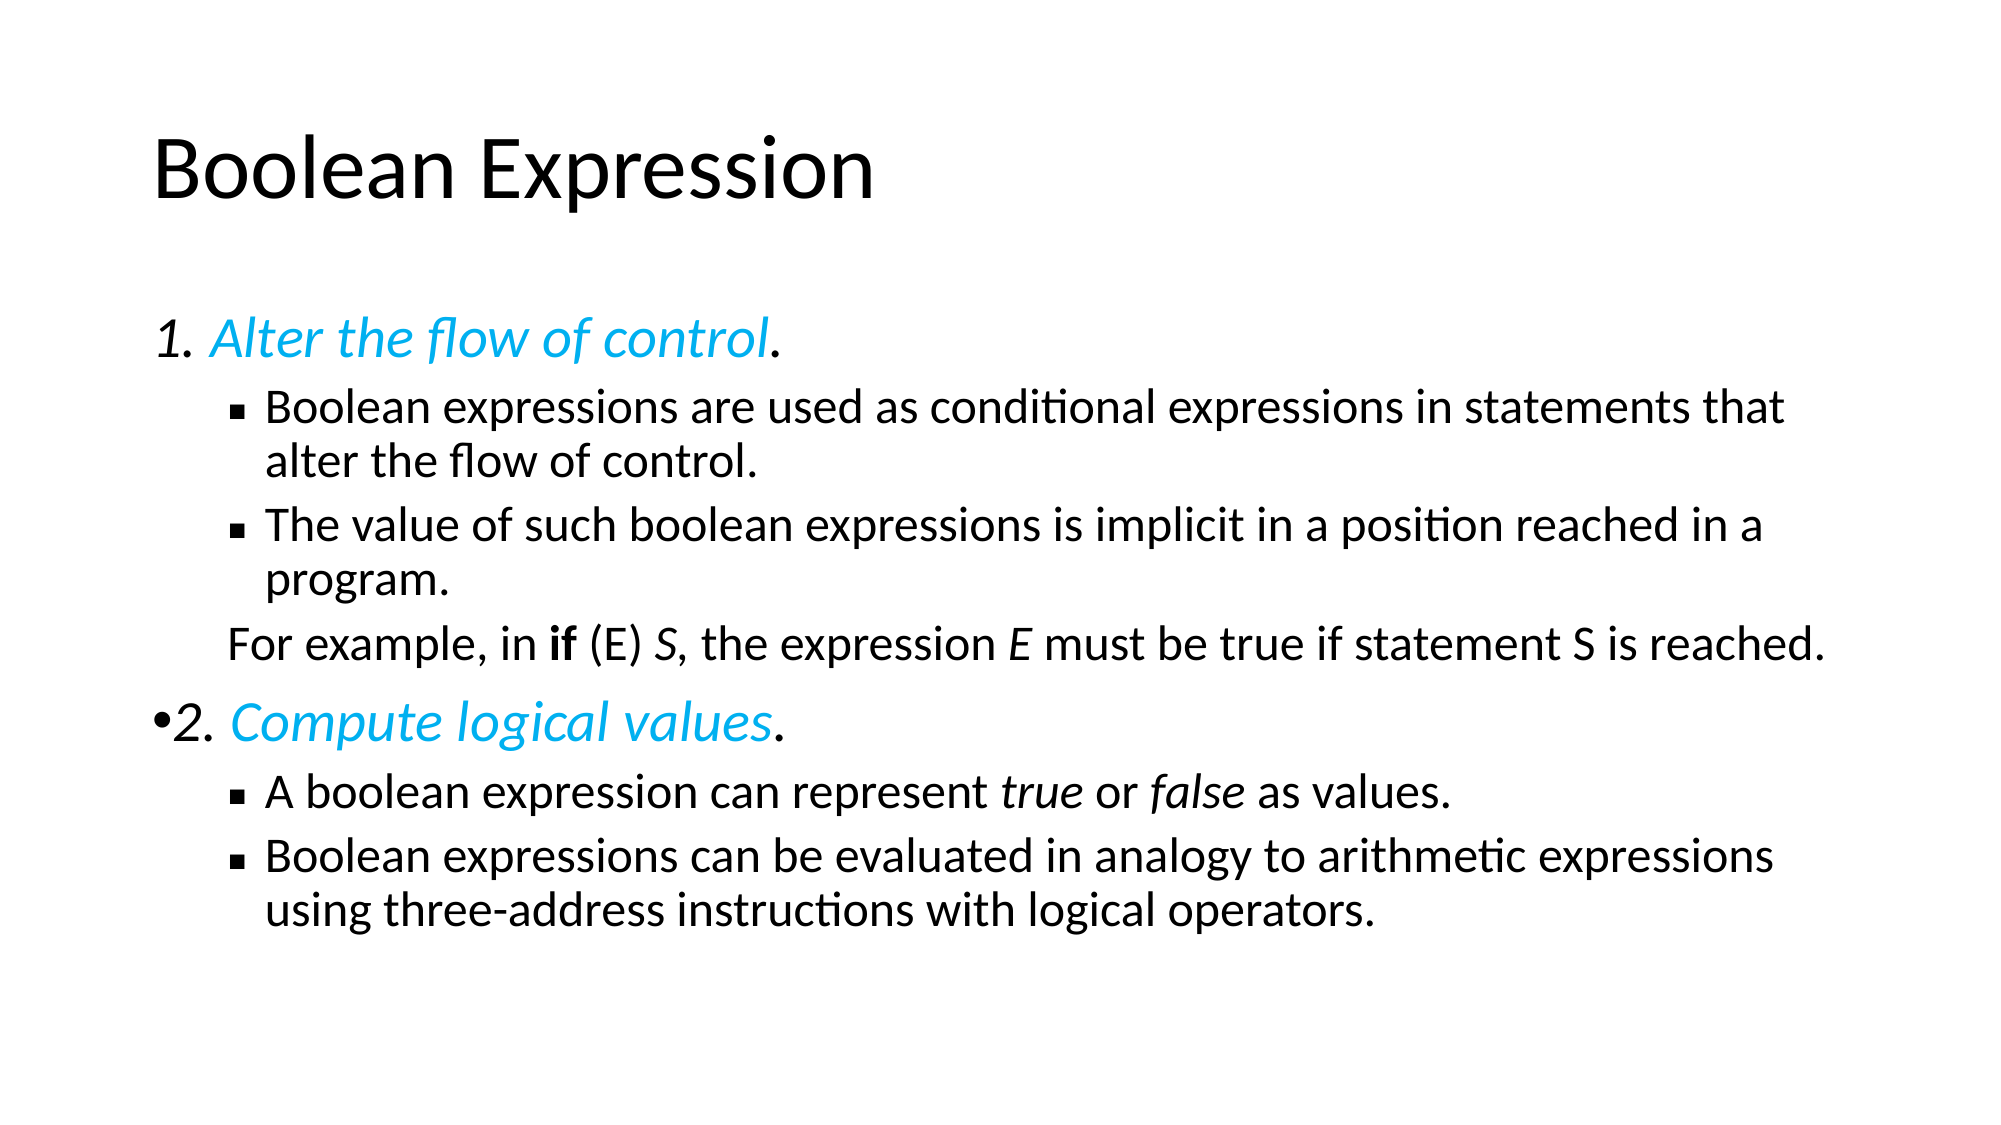

# Boolean Expression
1. Alter the flow of control.
Boolean expressions are used as conditional expressions in statements that alter the flow of control.
The value of such boolean expressions is implicit in a position reached in a program.
For example, in if (E) S, the expression E must be true if statement S is reached.
2. Compute logical values.
A boolean expression can represent true or false as values.
Boolean expressions can be evaluated in analogy to arithmetic expressions using three-address instructions with logical operators.